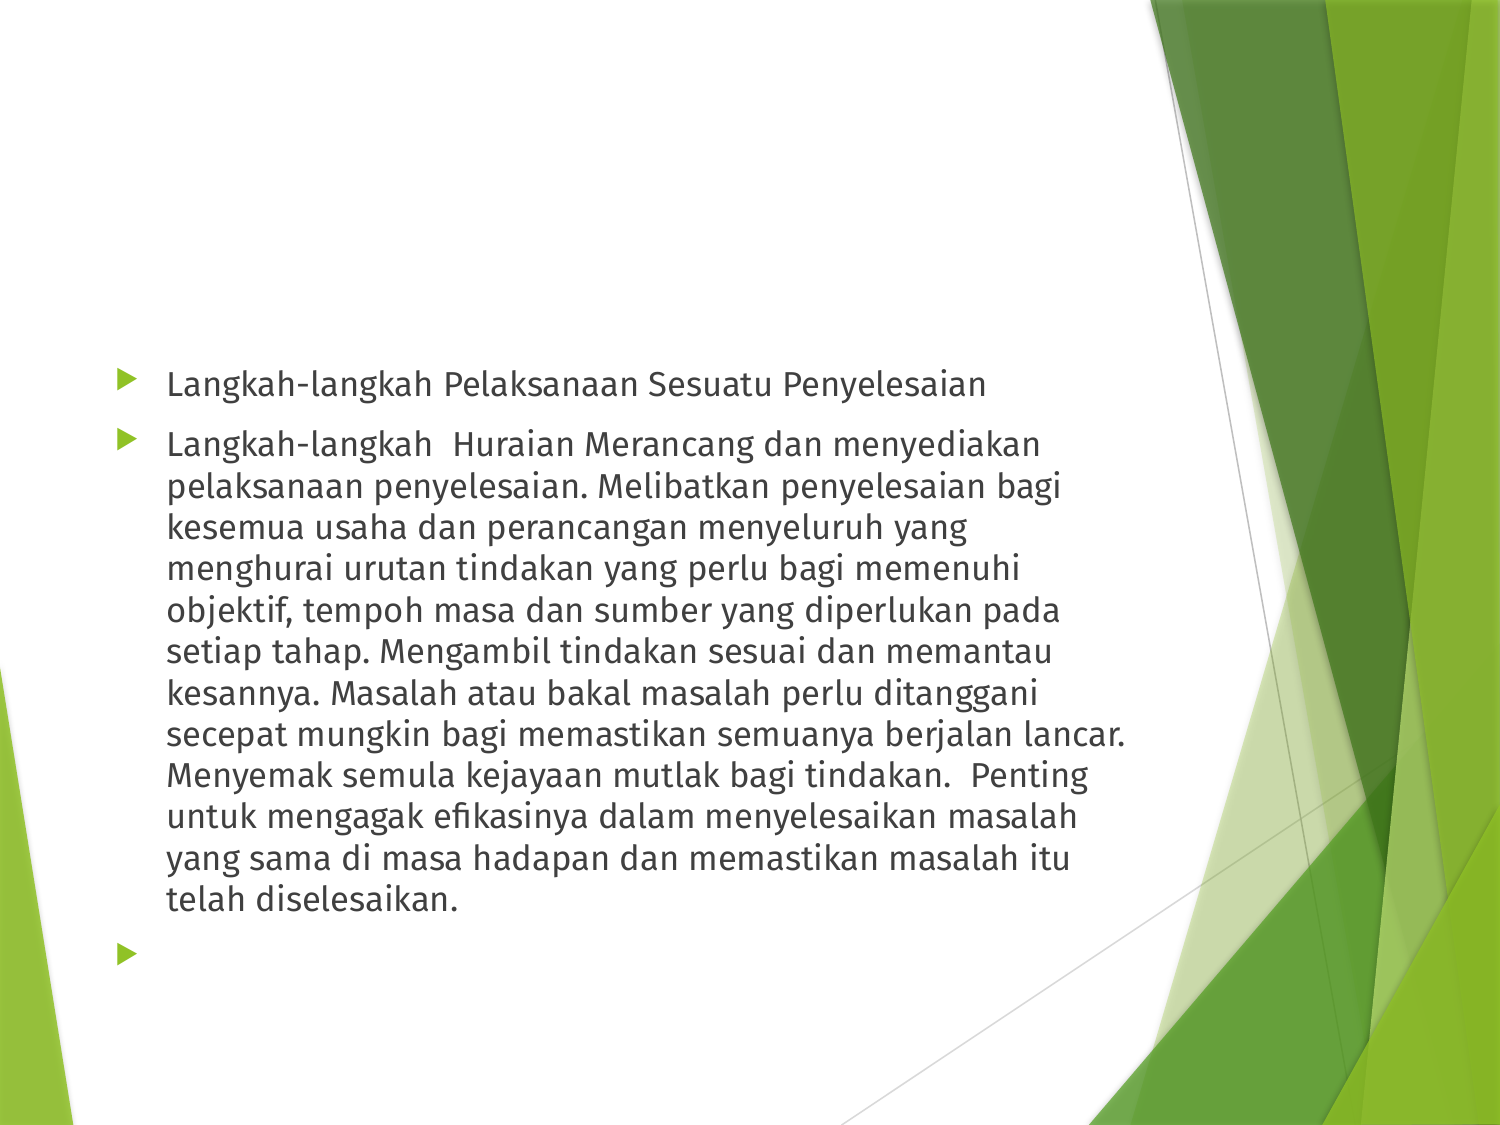

#
Langkah-langkah Pelaksanaan Sesuatu Penyelesaian
Langkah-langkah  Huraian Merancang dan menyediakan pelaksanaan penyelesaian. Melibatkan penyelesaian bagi kesemua usaha dan perancangan menyeluruh yang menghurai urutan tindakan yang perlu bagi memenuhi objektif, tempoh masa dan sumber yang diperlukan pada setiap tahap. Mengambil tindakan sesuai dan memantau kesannya. Masalah atau bakal masalah perlu ditanggani secepat mungkin bagi memastikan semuanya berjalan lancar. Menyemak semula kejayaan mutlak bagi tindakan.  Penting untuk mengagak efikasinya dalam menyelesaikan masalah yang sama di masa hadapan dan memastikan masalah itu telah diselesaikan.